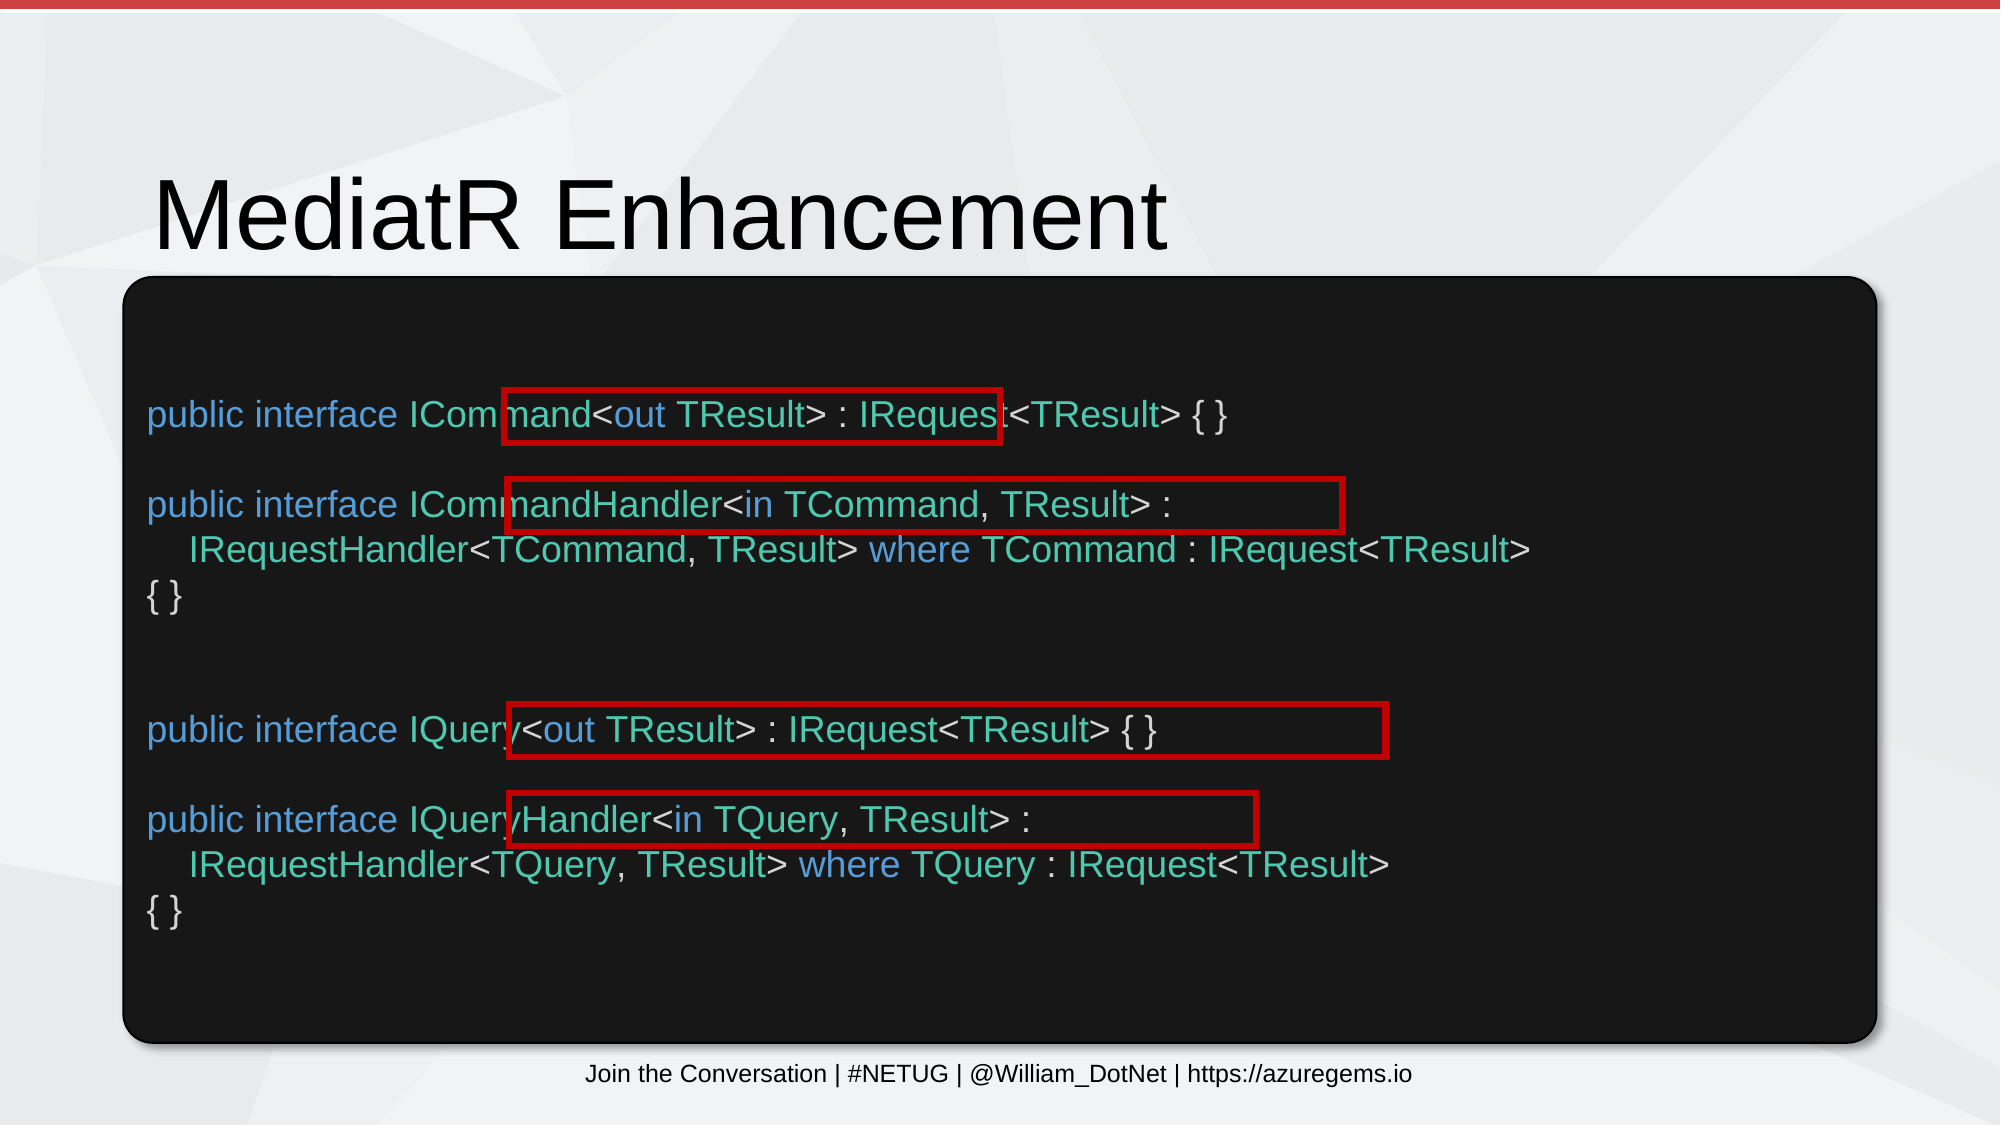

# MediatR Enhancement
public interface ICommand<out TResult> : IRequest<TResult> { }
public interface ICommandHandler<in TCommand, TResult> :
    IRequestHandler<TCommand, TResult> where TCommand : IRequest<TResult>
{ }
public interface IQuery<out TResult> : IRequest<TResult> { }
public interface IQueryHandler<in TQuery, TResult> :
    IRequestHandler<TQuery, TResult> where TQuery : IRequest<TResult>
{ }

Join the Conversation | #NETUG | @William_DotNet | https://azuregems.io